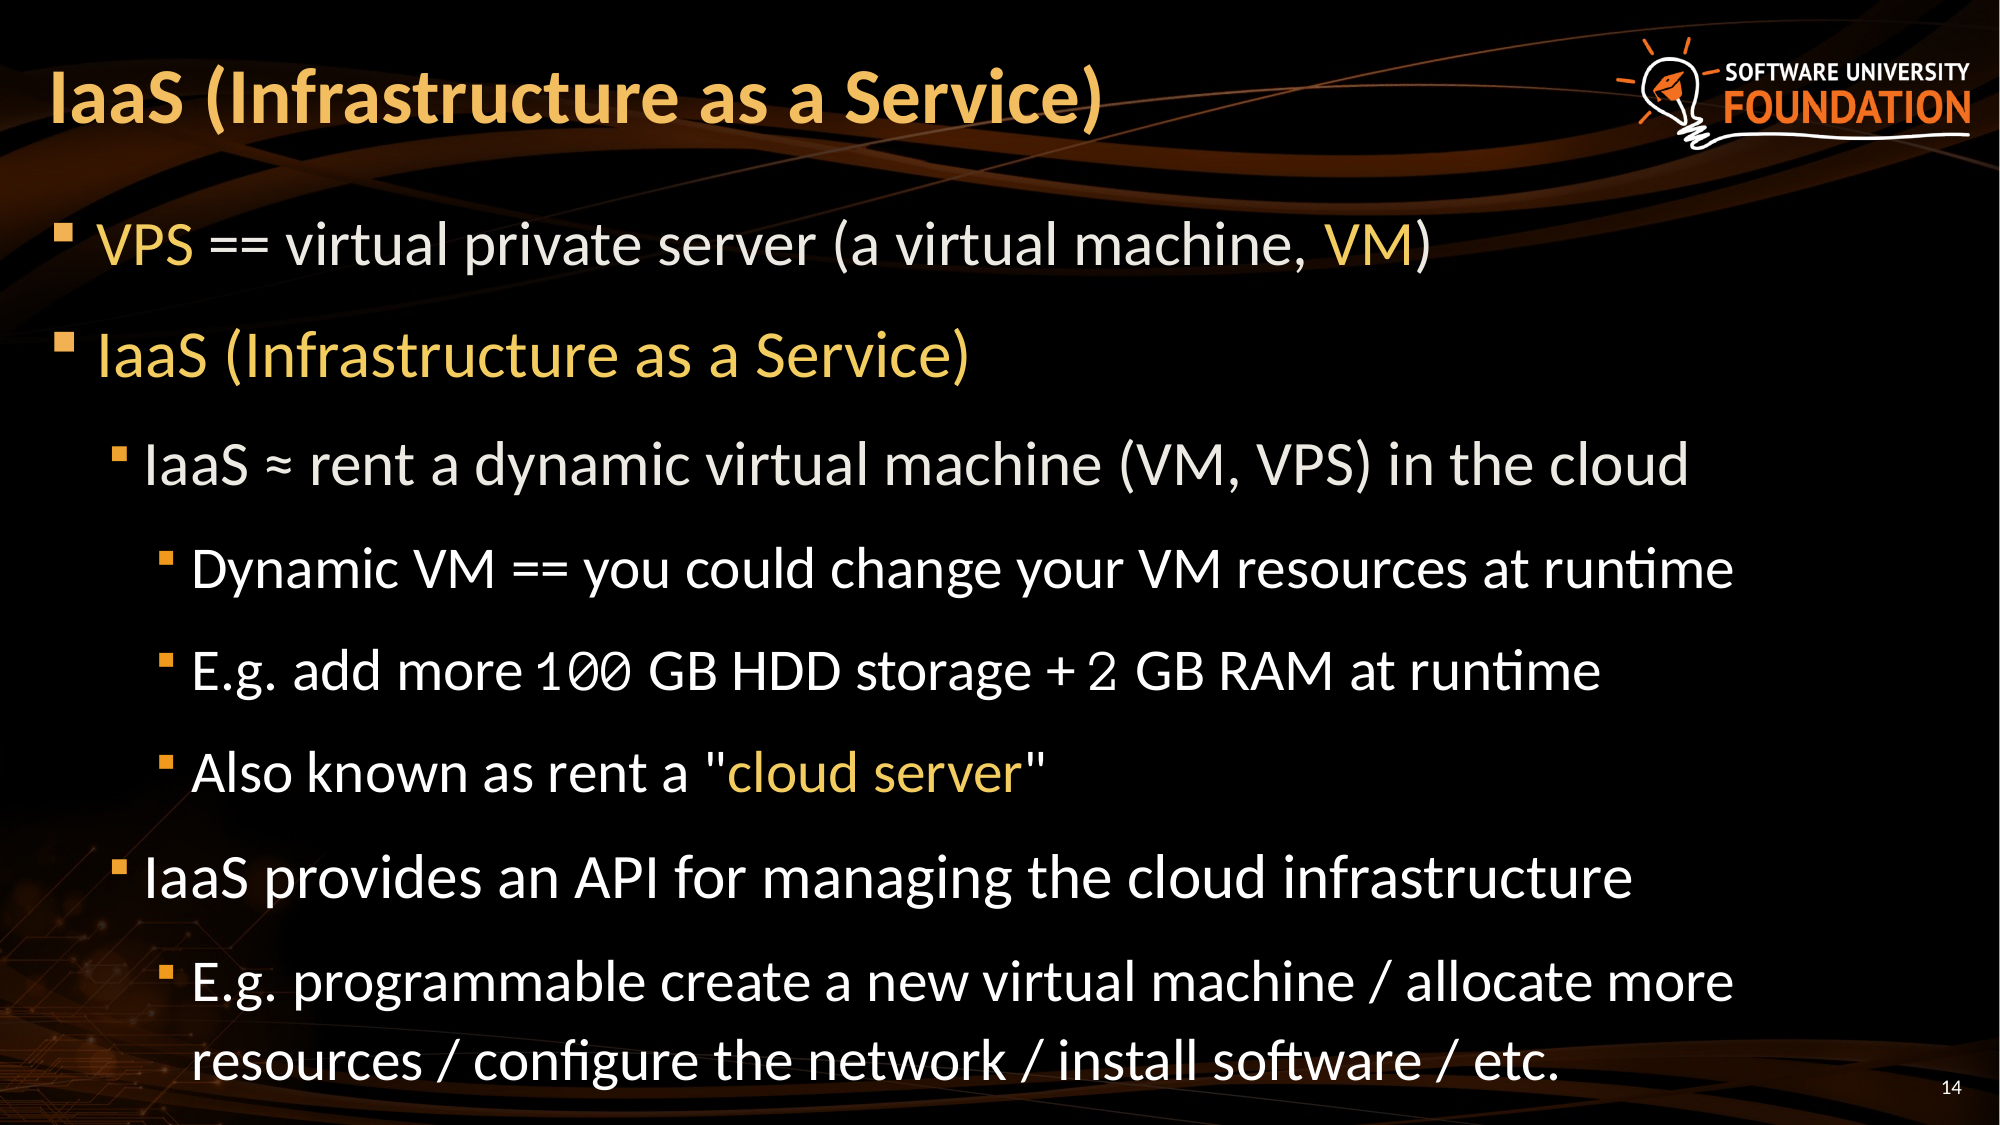

# IaaS (Infrastructure as a Service)
VPS == virtual private server (a virtual machine, VM)
IaaS (Infrastructure as a Service)
IaaS ≈ rent a dynamic virtual machine (VM, VPS) in the cloud
Dynamic VM == you could change your VM resources at runtime
E.g. add more 100 GB HDD storage + 2 GB RAM at runtime
Also known as rent a "cloud server"
IaaS provides an API for managing the cloud infrastructure
E.g. programmable create a new virtual machine / allocate more resources / configure the network / install software / etc.
14